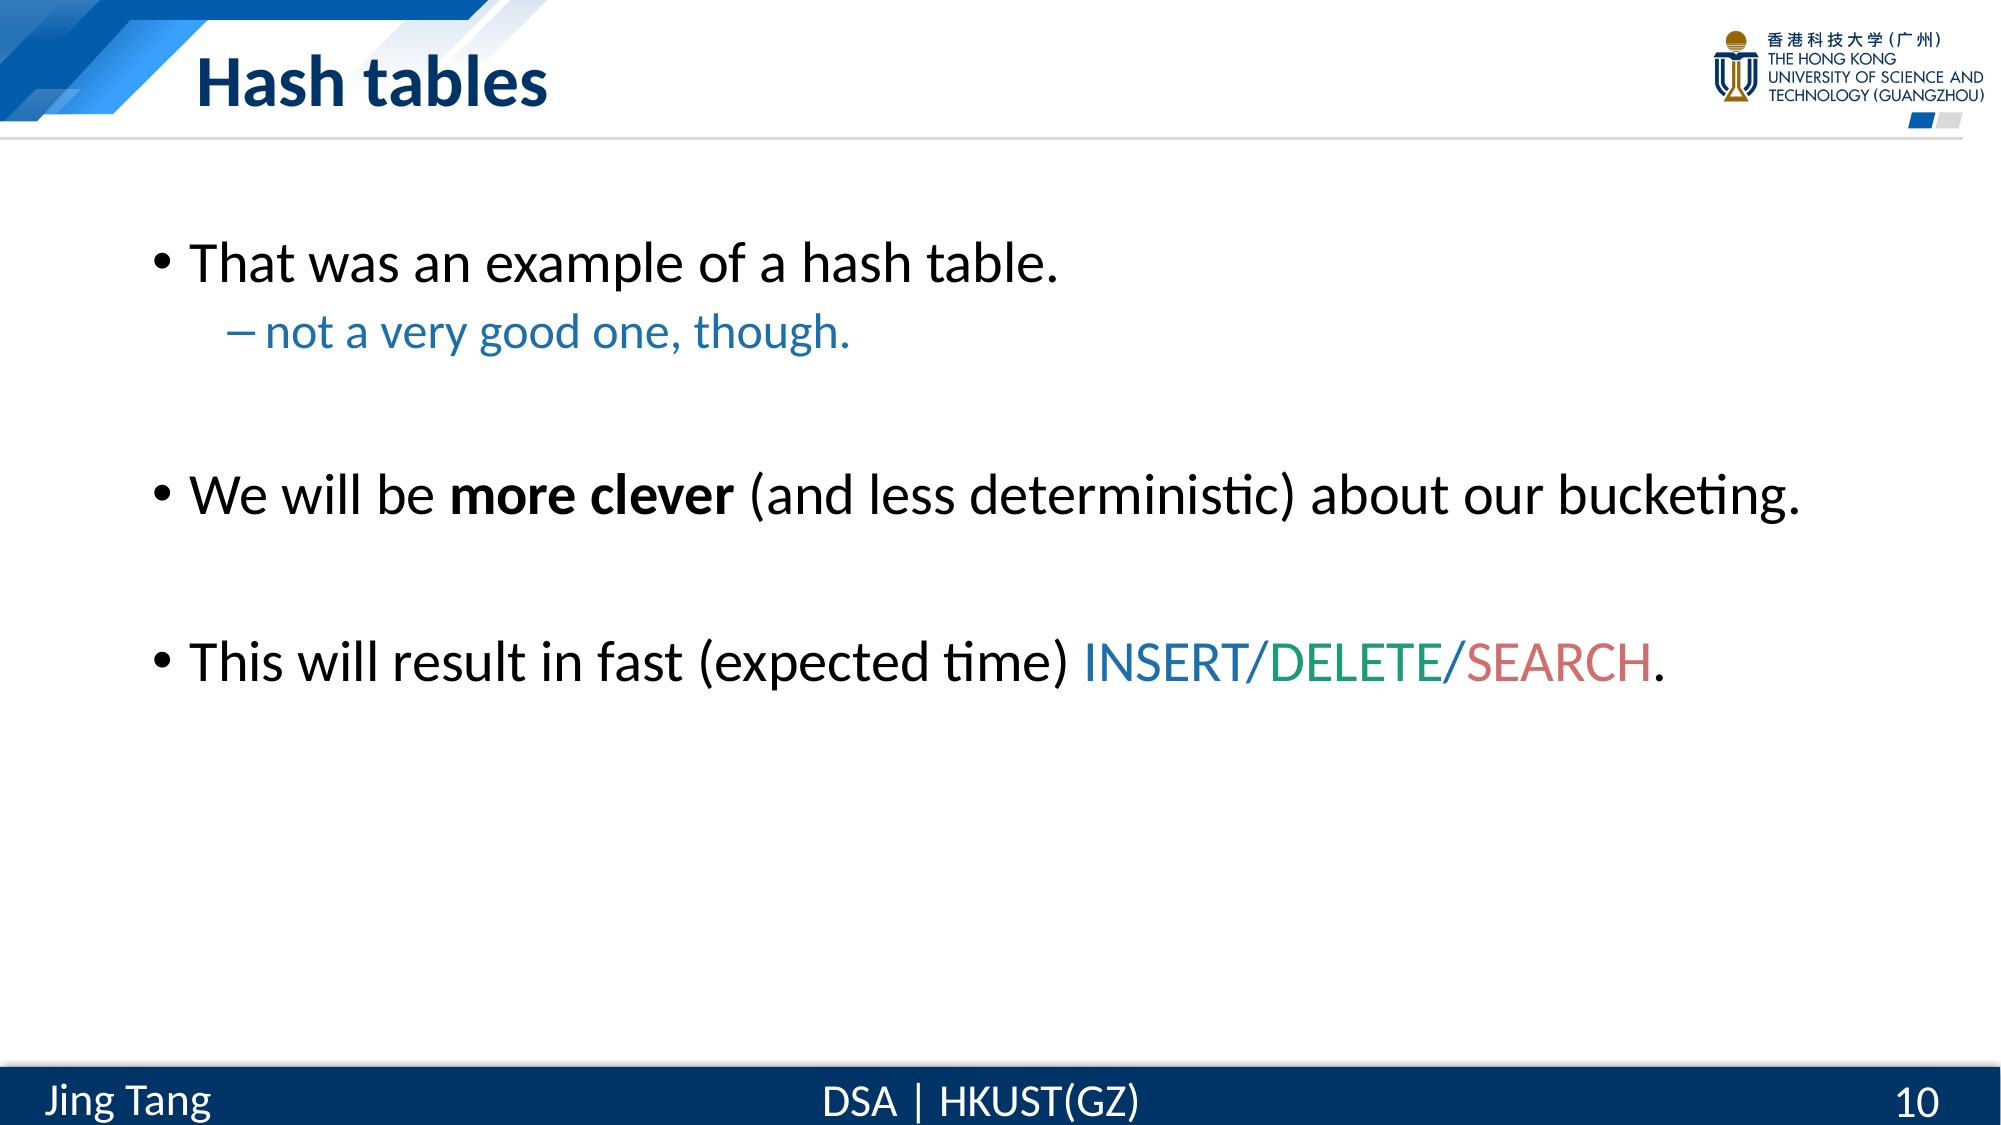

# Hash tables
That was an example of a hash table.
not a very good one, though.

We will be more clever (and less deterministic) about our bucketing.

This will result in fast (expected time) INSERT/DELETE/SEARCH.
10